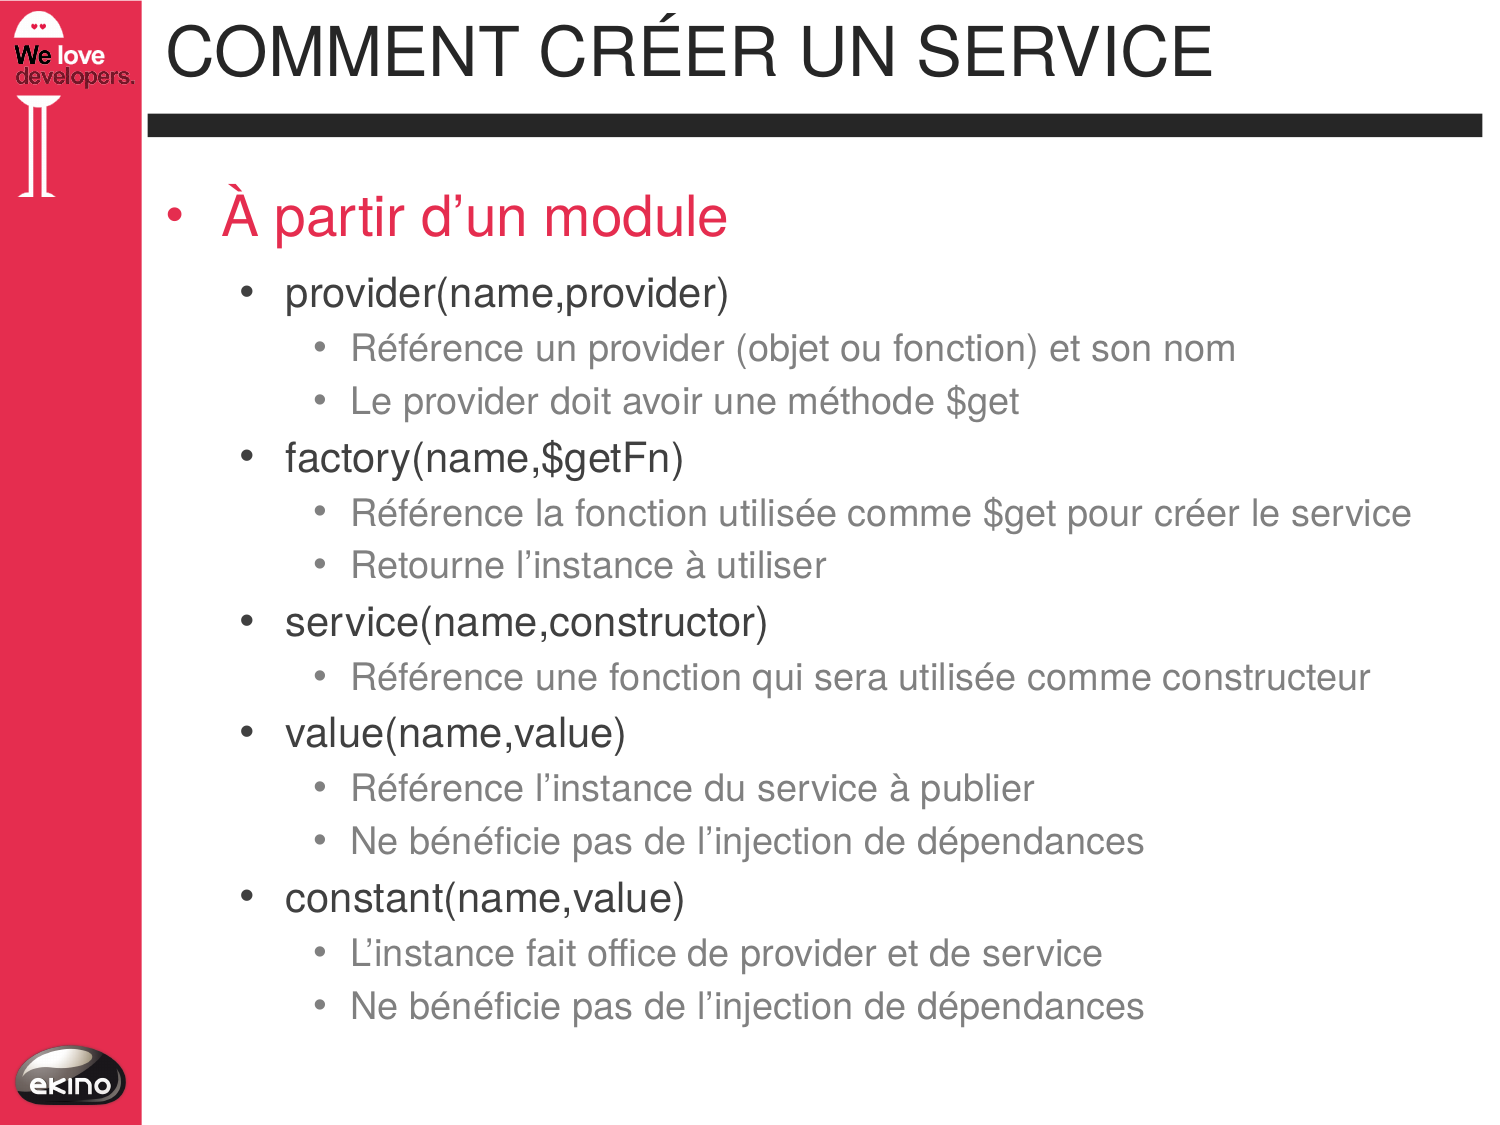

# Comment créer un service
À partir d’un module
provider(name,provider)
Référence un provider (objet ou fonction) et son nom
Le provider doit avoir une méthode $get
factory(name,$getFn)
Référence la fonction utilisée comme $get pour créer le service
Retourne l’instance à utiliser
service(name,constructor)
Référence une fonction qui sera utilisée comme constructeur
value(name,value)
Référence l’instance du service à publier
Ne bénéficie pas de l’injection de dépendances
constant(name,value)
L’instance fait office de provider et de service
Ne bénéficie pas de l’injection de dépendances